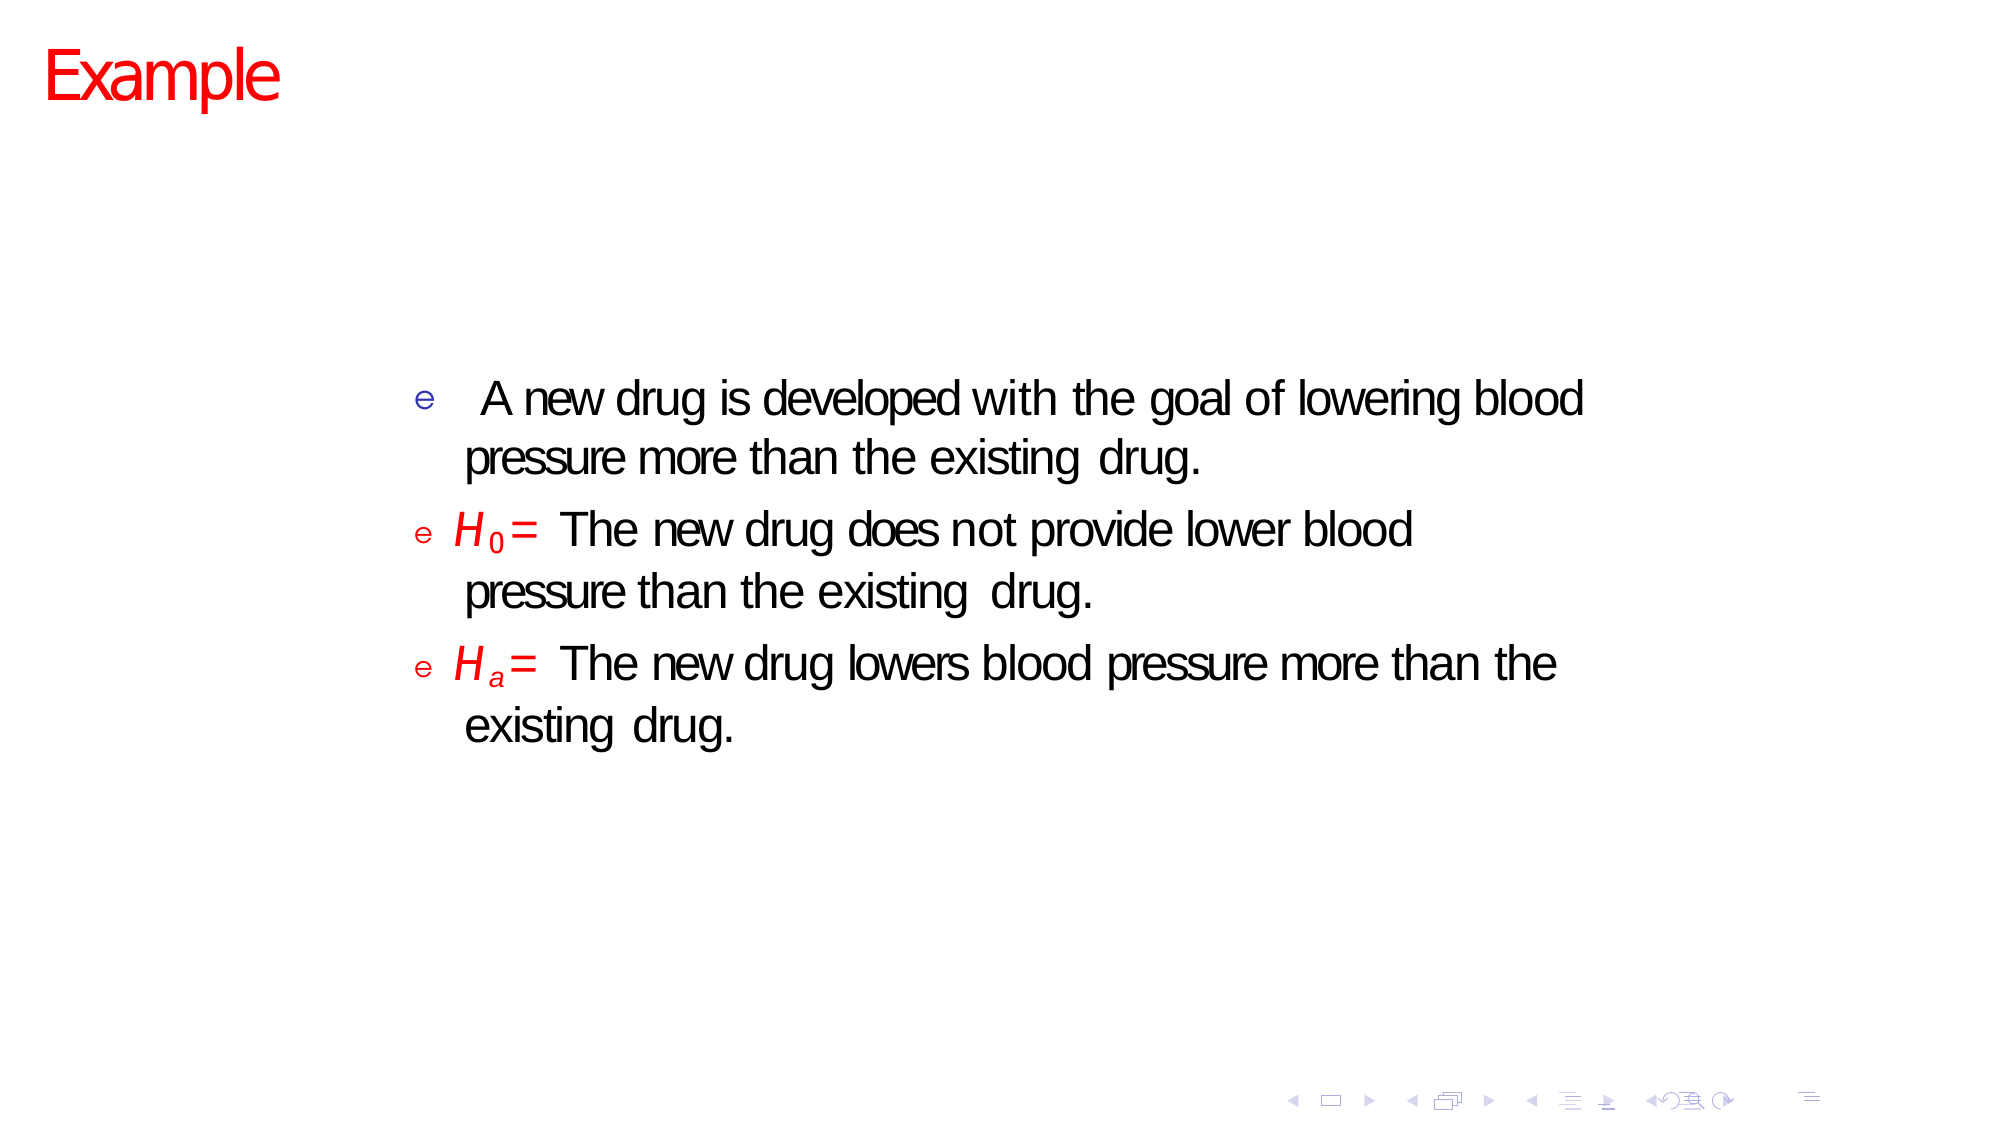

# Example
A new drug is developed with the goal of lowering blood  pressure more than the existing drug.
e
e H0= The new drug does not provide lower blood  pressure than the existing drug.
e Ha= The new drug lowers blood pressure more than the  existing drug.